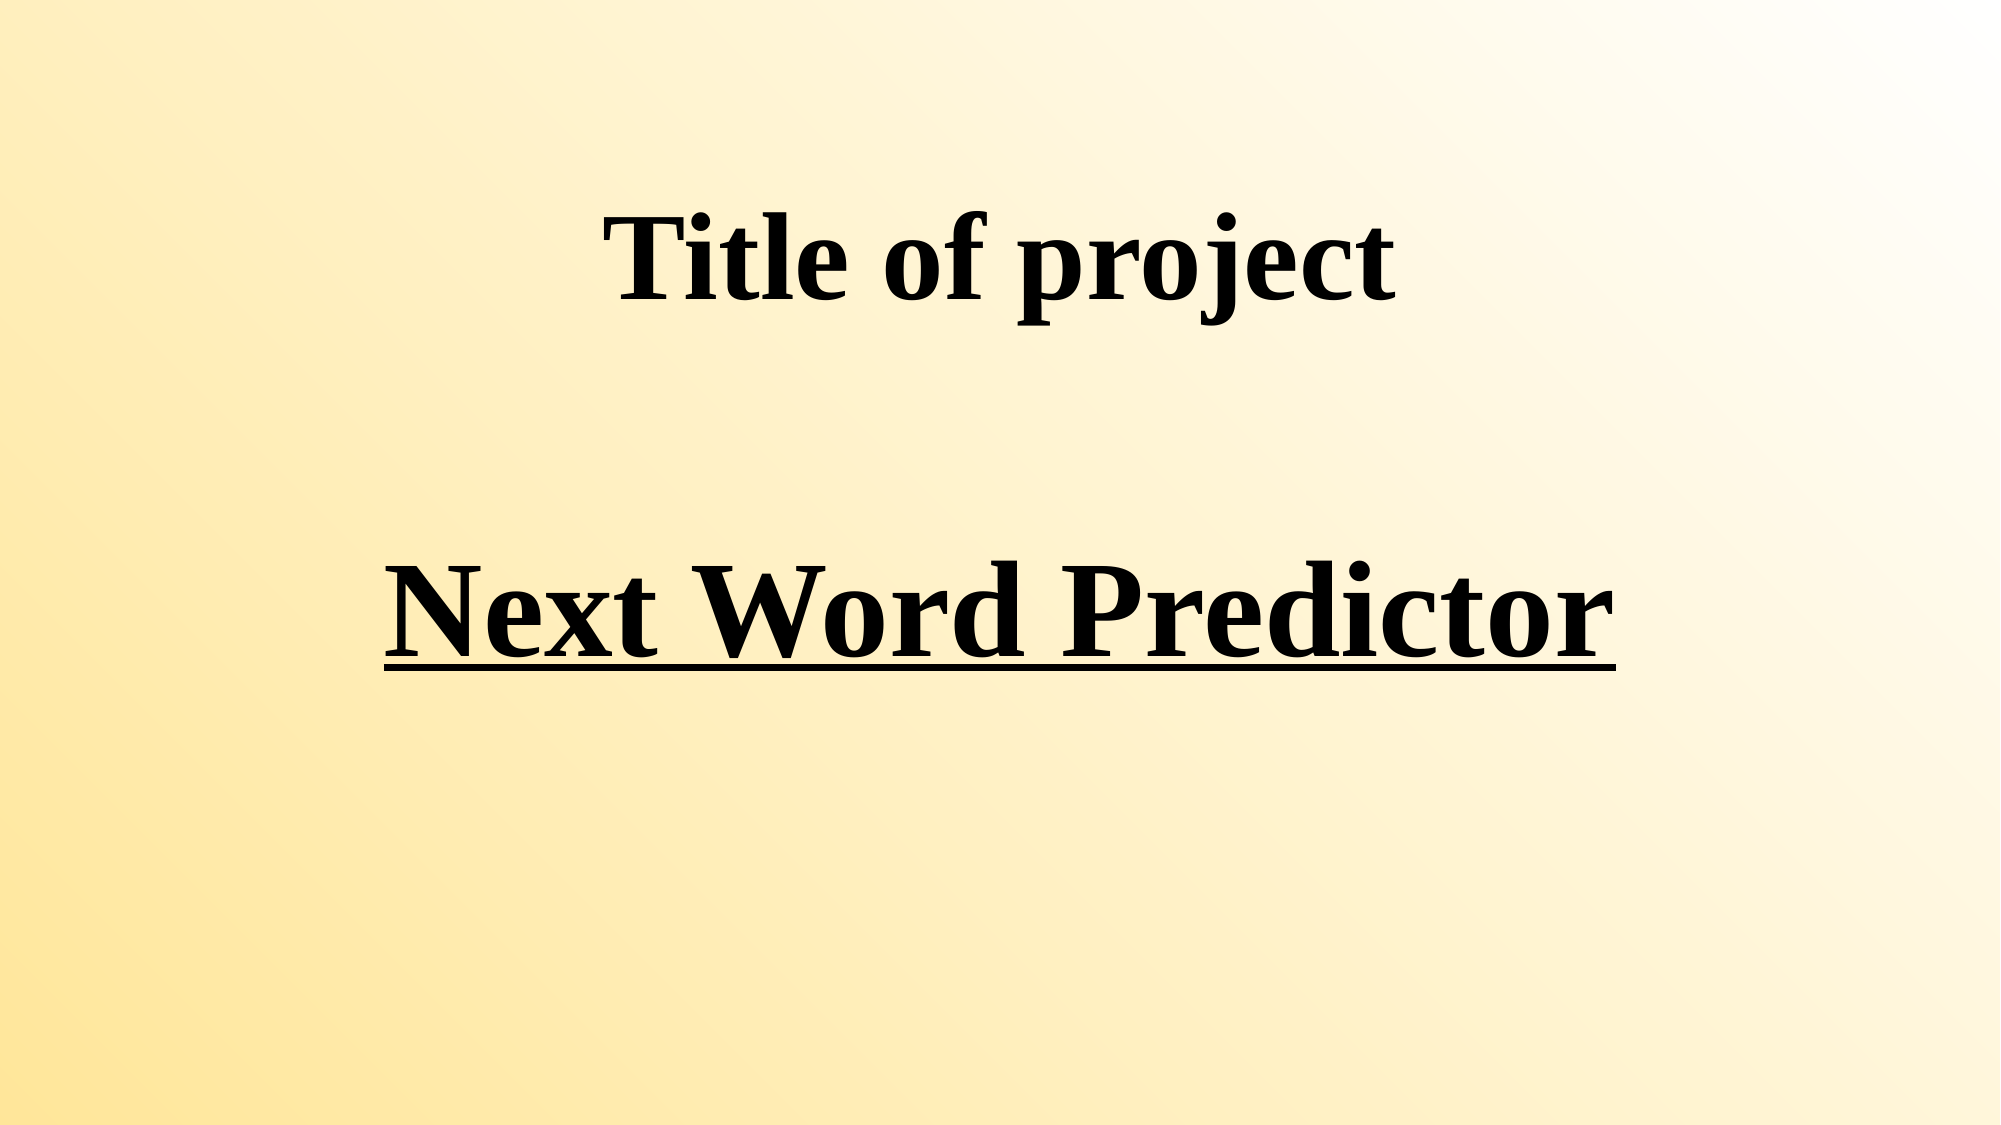

# Title of project
Next Word Predictor